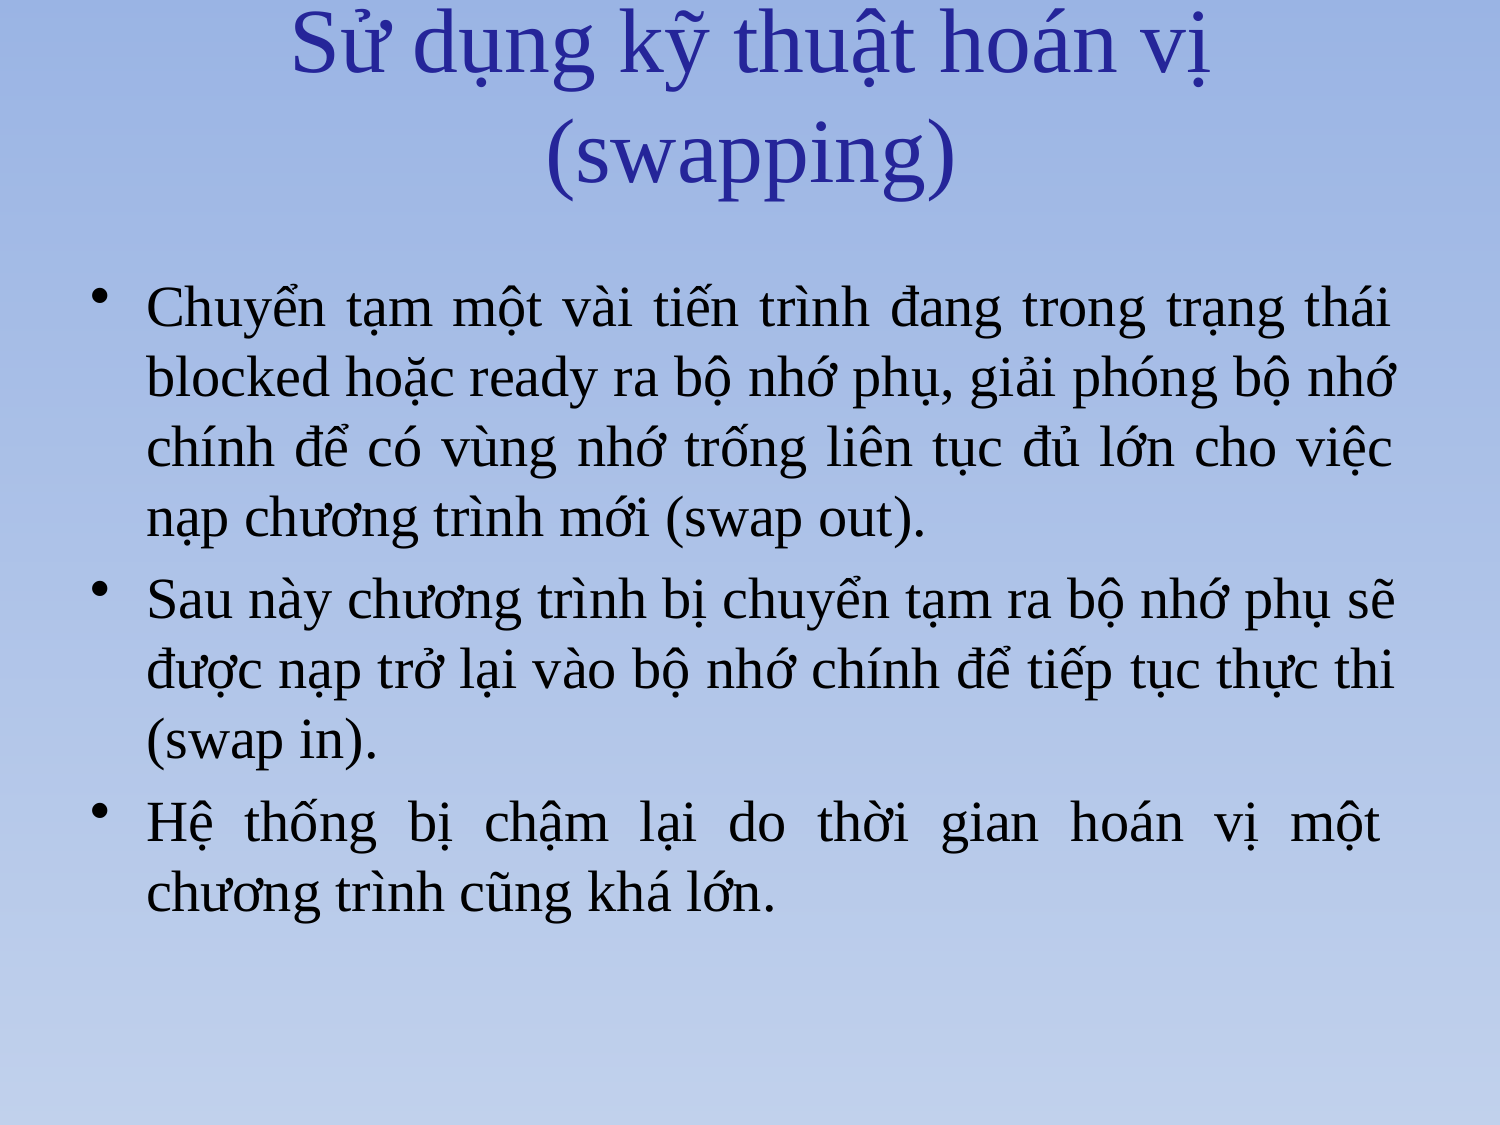

# Sử dụng kỹ thuật hoán vị (swapping)
Chuyển tạm một vài tiến trình đang trong trạng thái  blocked hoặc ready ra bộ nhớ phụ, giải phóng bộ nhớ  chính để có vùng nhớ trống liên tục đủ lớn cho việc  nạp chương trình mới (swap out).
Sau này chương trình bị chuyển tạm ra bộ nhớ phụ sẽ  được nạp trở lại vào bộ nhớ chính để tiếp tục thực thi  (swap in).
Hệ thống bị chậm lại do thời gian hoán vị một  chương trình cũng khá lớn.